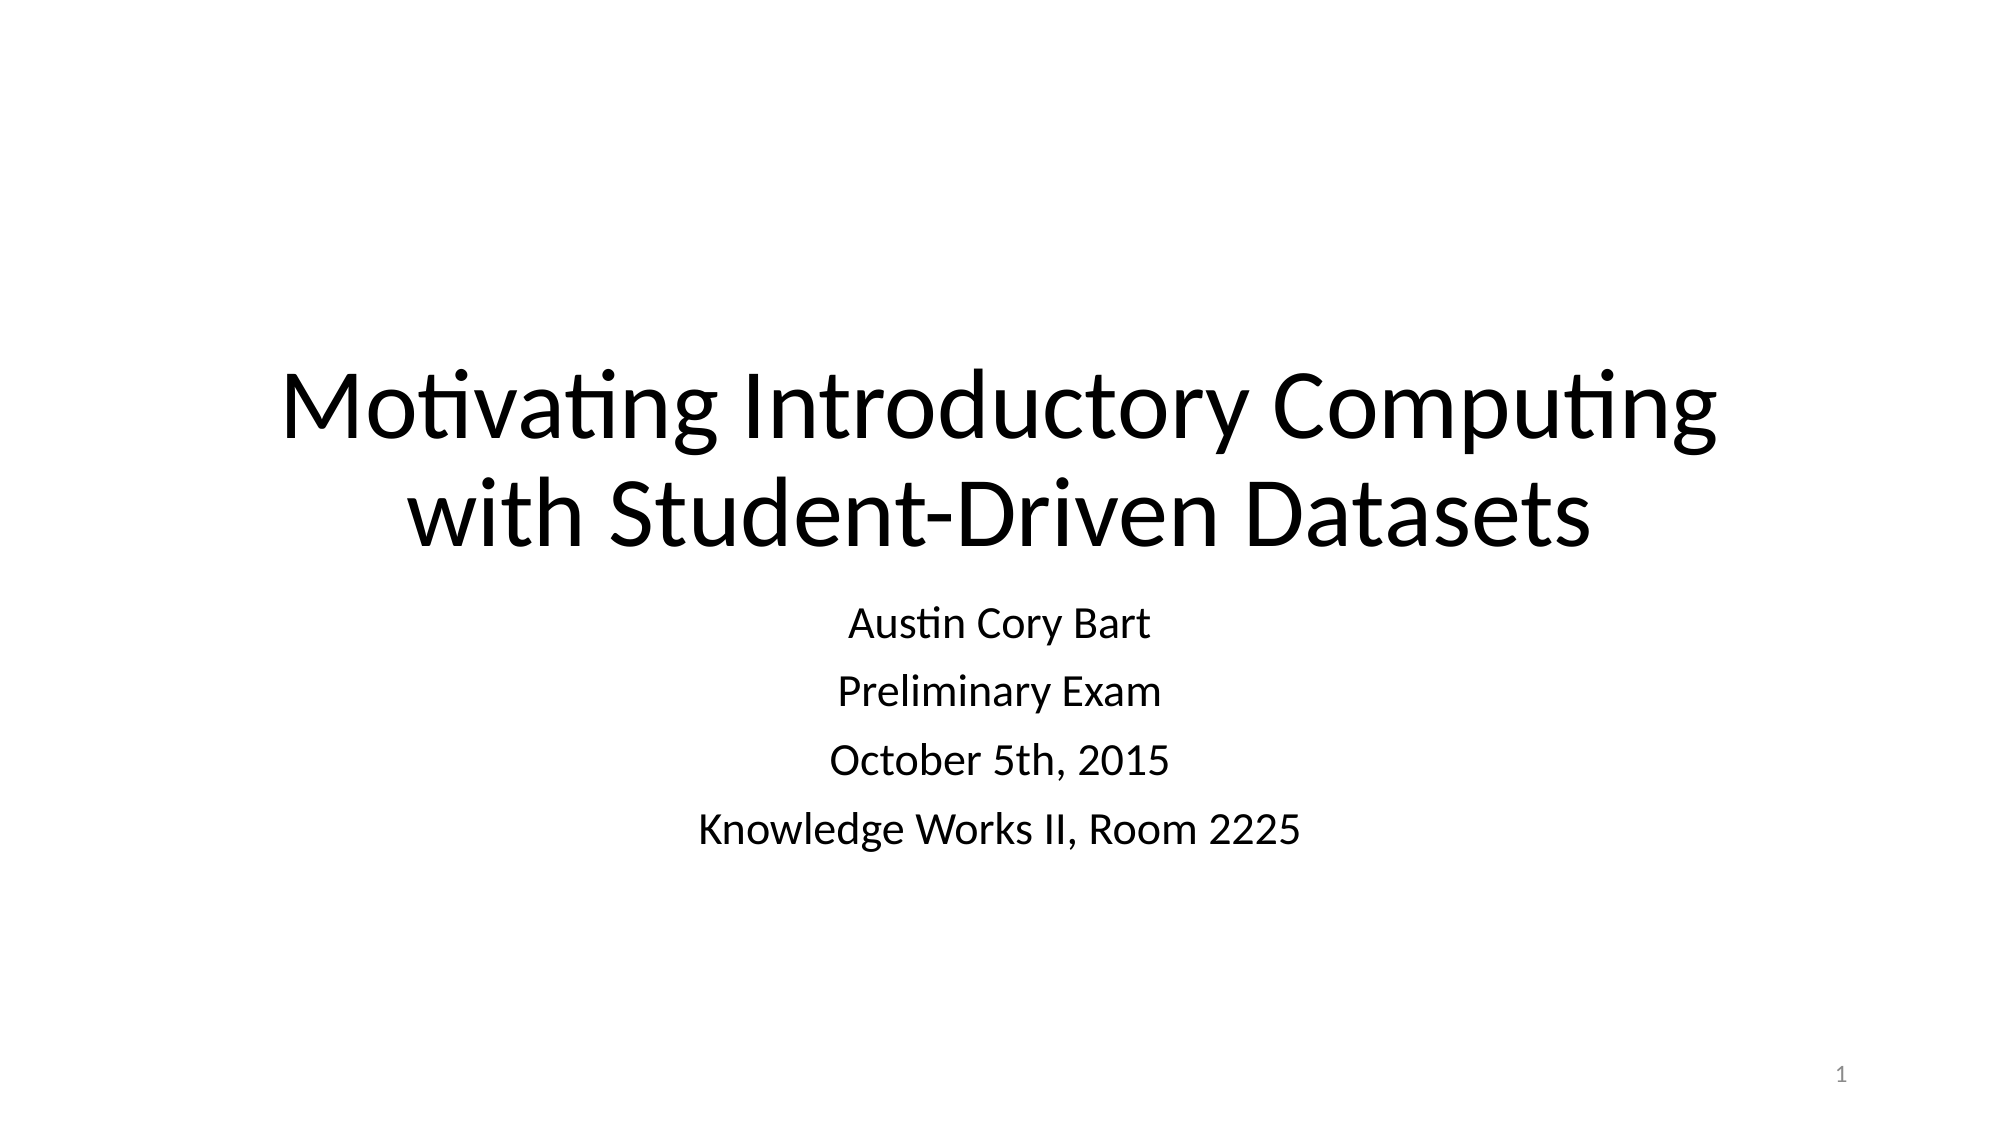

# Motivating Introductory Computing with Student-Driven Datasets
Austin Cory Bart
Preliminary Exam
October 5th, 2015
Knowledge Works II, Room 2225
1